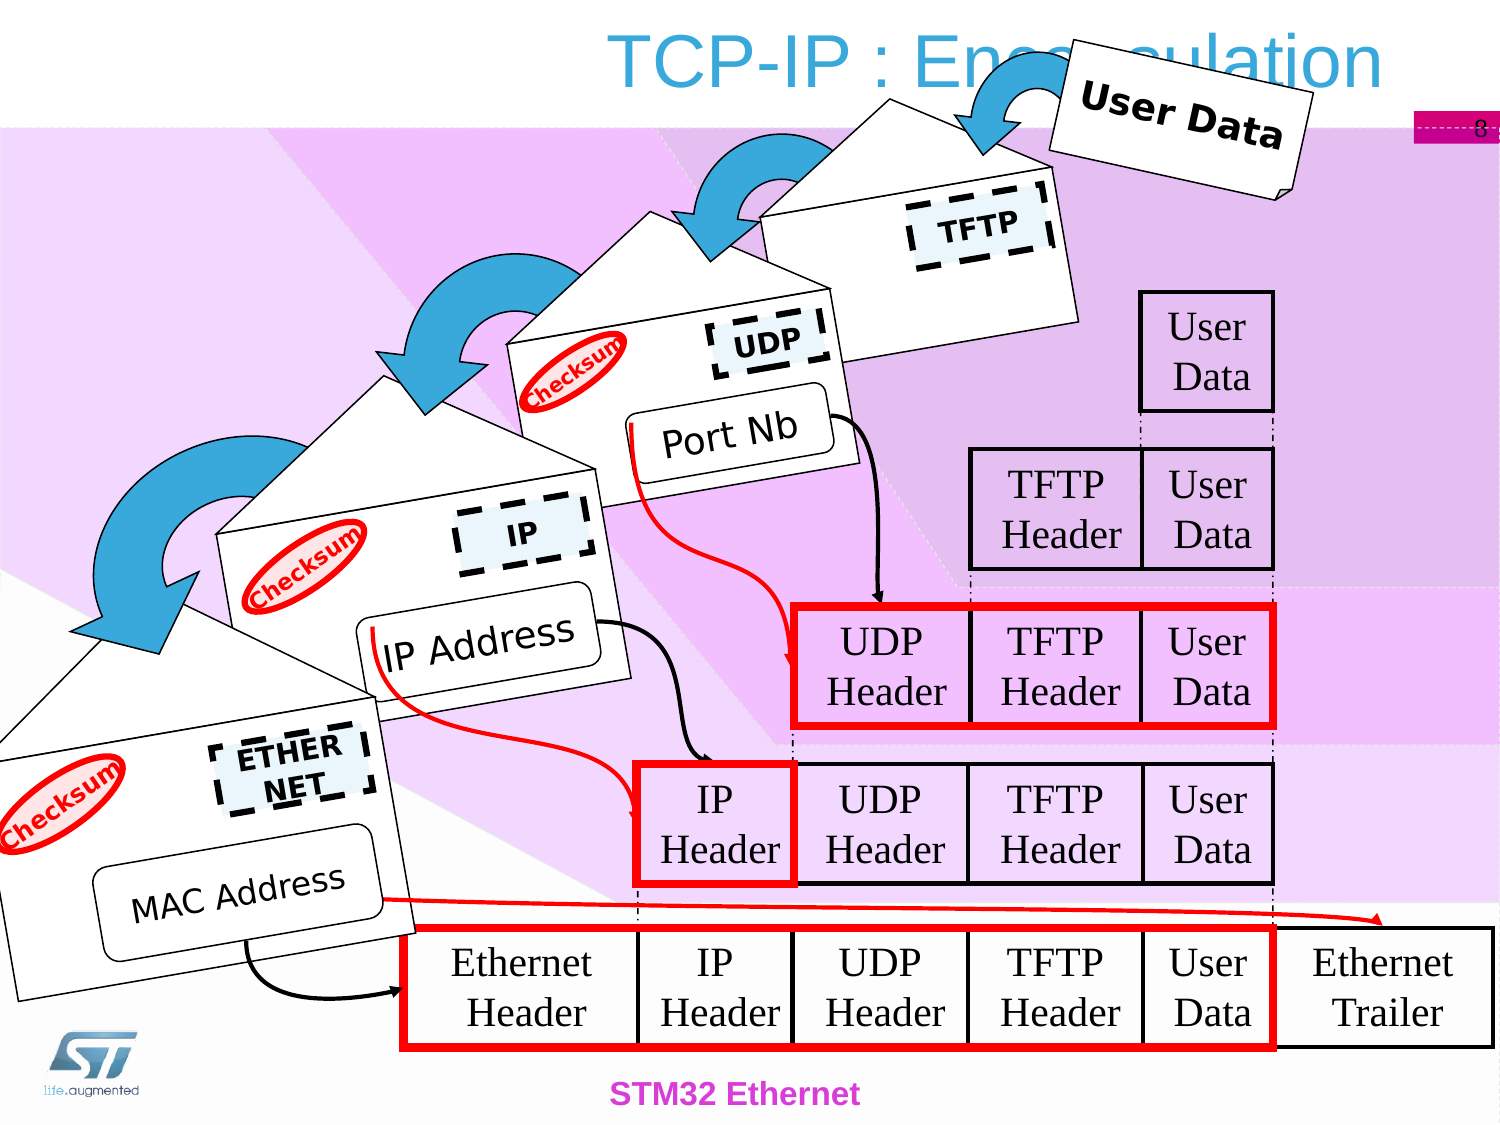

# TCP-IP : Encapsulation

User Data

8

TFTP

User
 Data

UDP

TFTP
 Header
User
 Data
Checksum

Port Nb

UDP
 Header
TFTP
 Header
User
 Data

IP
Checksum

IP Address

IP
 Header
UDP
 Header
TFTP
 Header
User
 Data

ETHERNET

Checksum

Ethernet
 Header
IP
 Header
UDP
 Header
TFTP
 Header
User
 Data
Ethernet
 Trailer
MAC Address